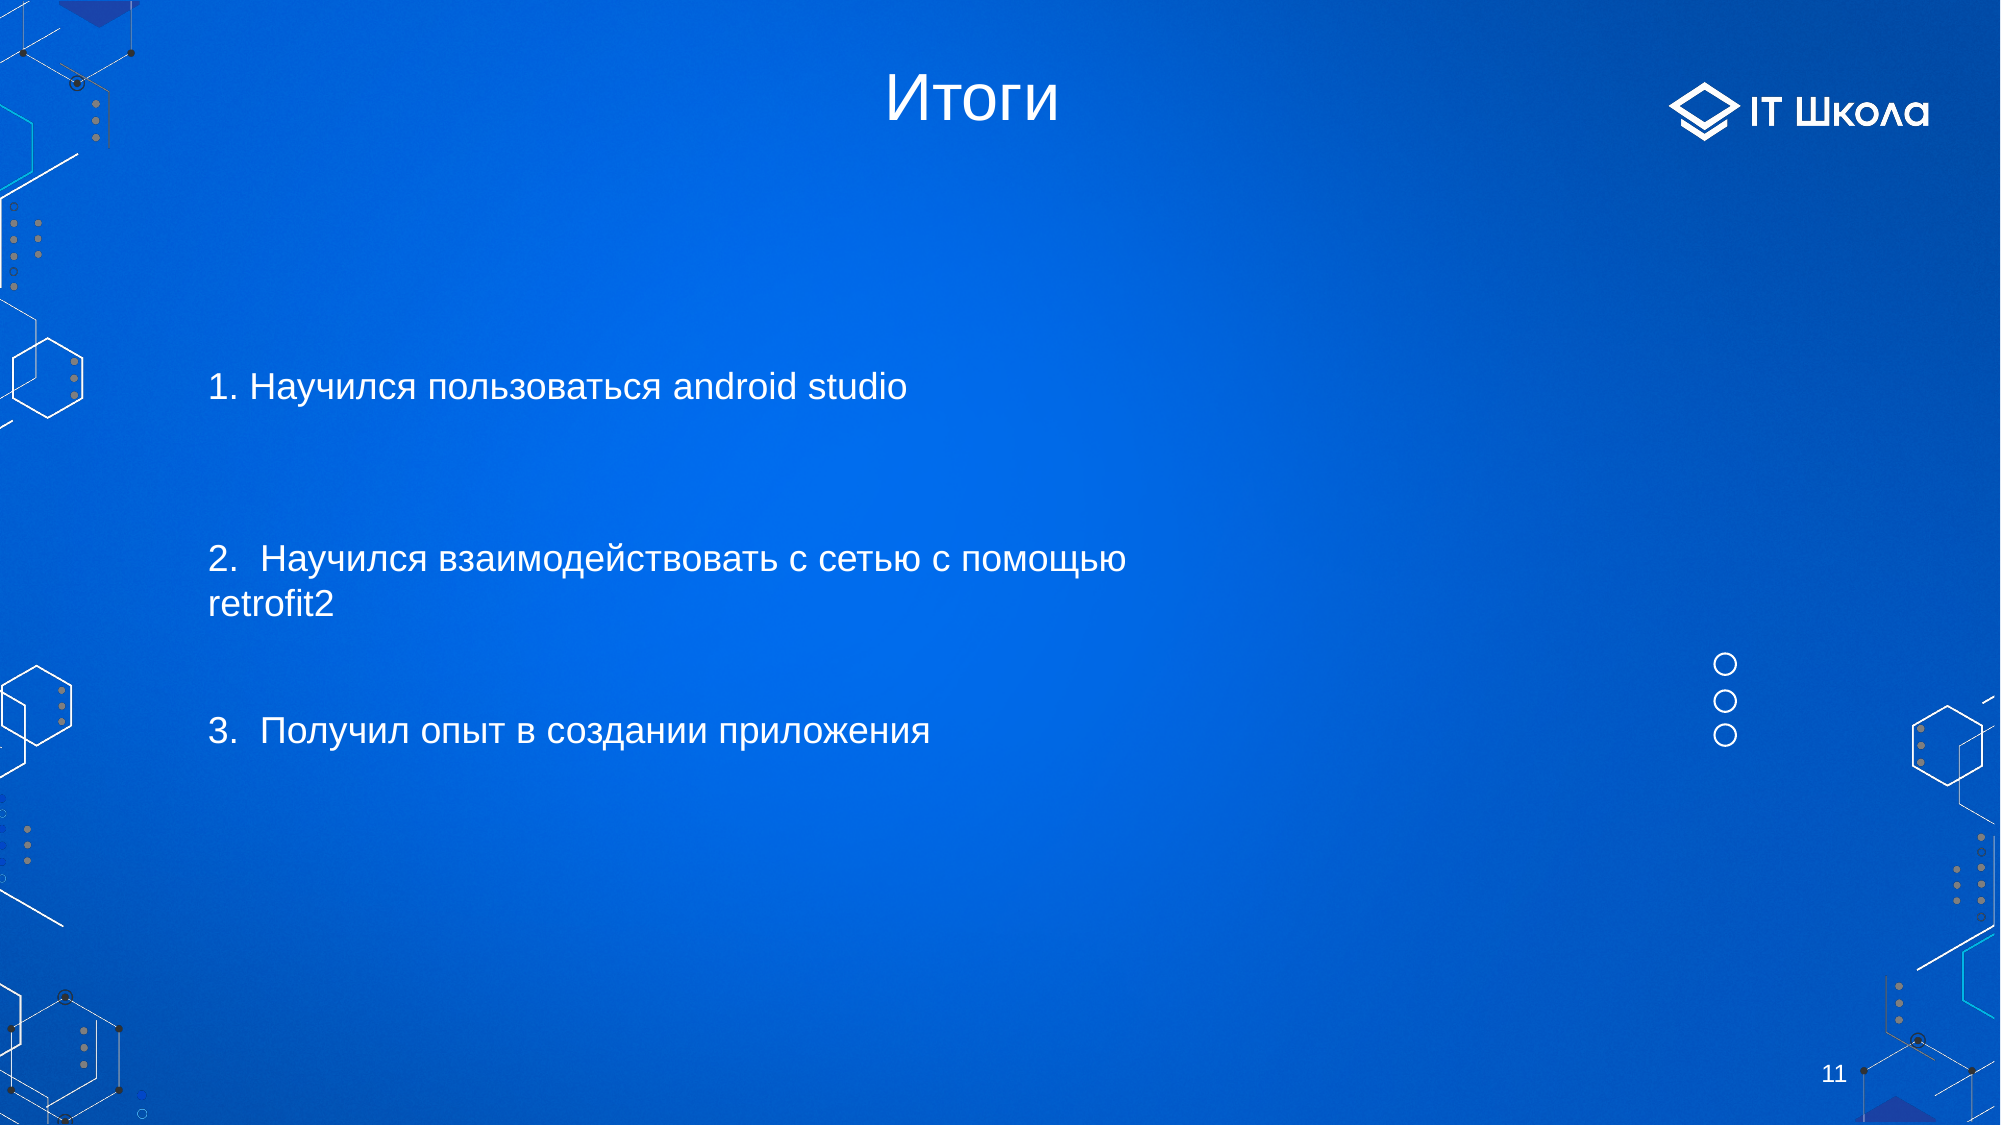

# Итоги
1. Научился пользоваться android studio
2.  Научился взаимодействовать с сетью с помощью  retrofit2

3.  Получил опыт в создании приложения

11